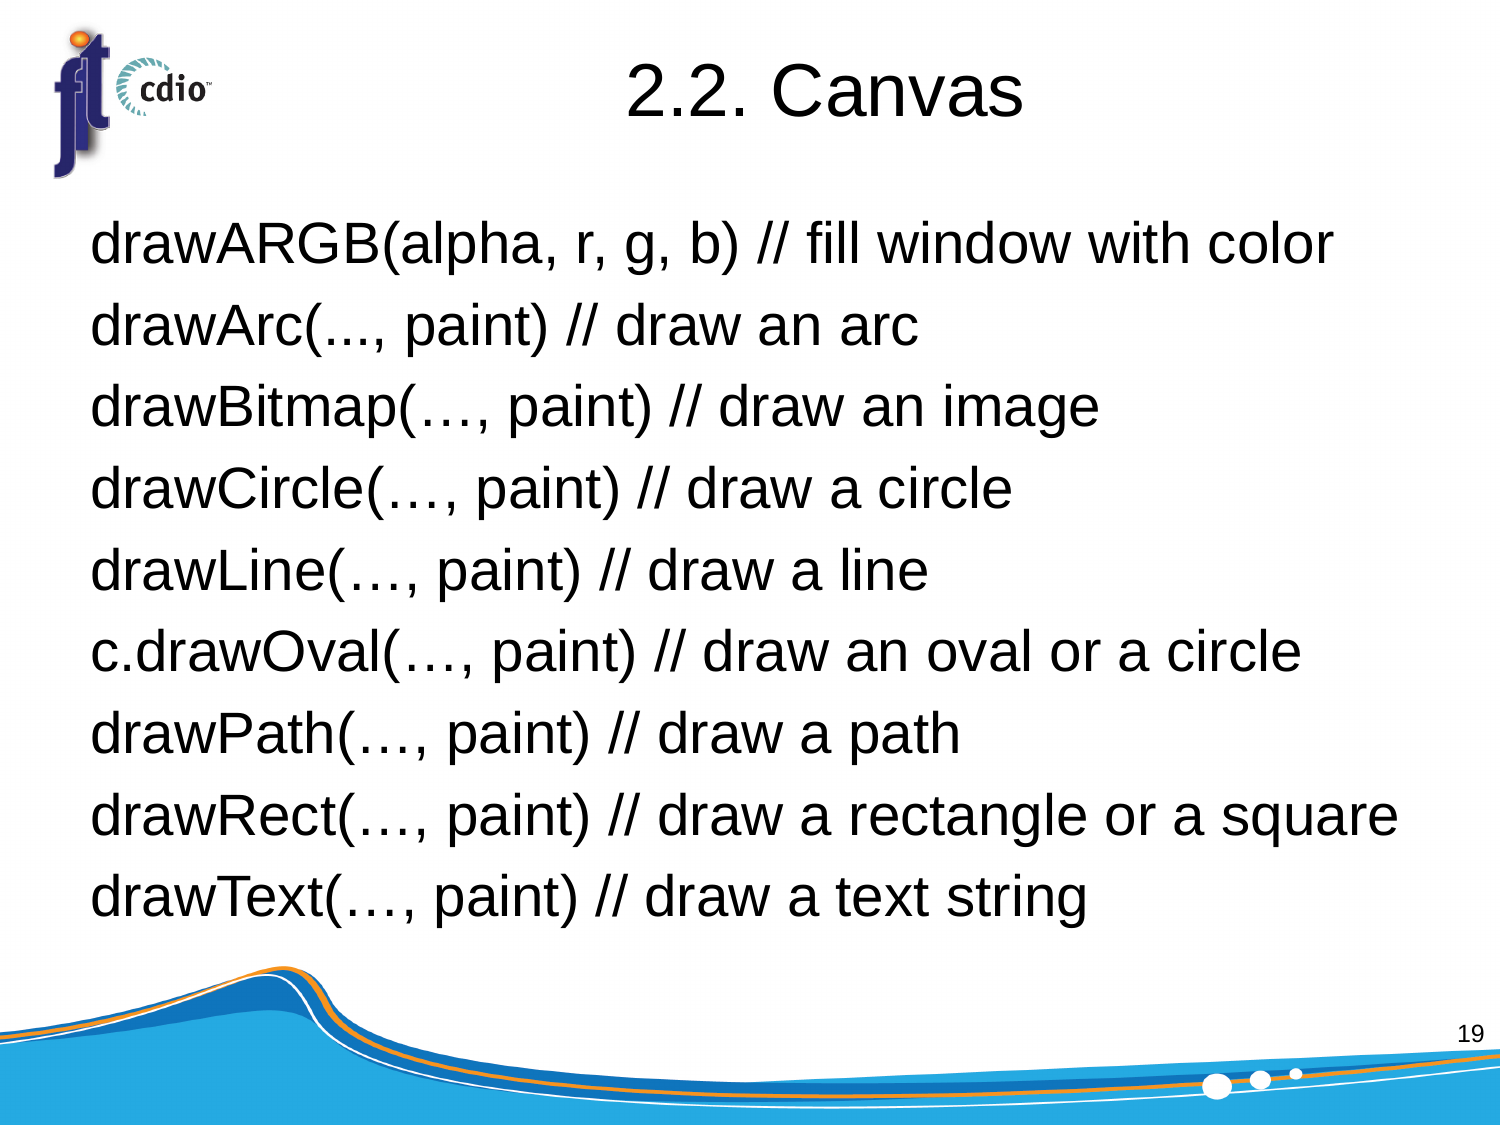

# 2.2. Canvas
drawARGB(alpha, r, g, b) // fill window with color
drawArc(..., paint) // draw an arc
drawBitmap(…, paint) // draw an image
drawCircle(…, paint) // draw a circle
drawLine(…, paint) // draw a line
c.drawOval(…, paint) // draw an oval or a circle
drawPath(…, paint) // draw a path
drawRect(…, paint) // draw a rectangle or a square
drawText(…, paint) // draw a text string
19